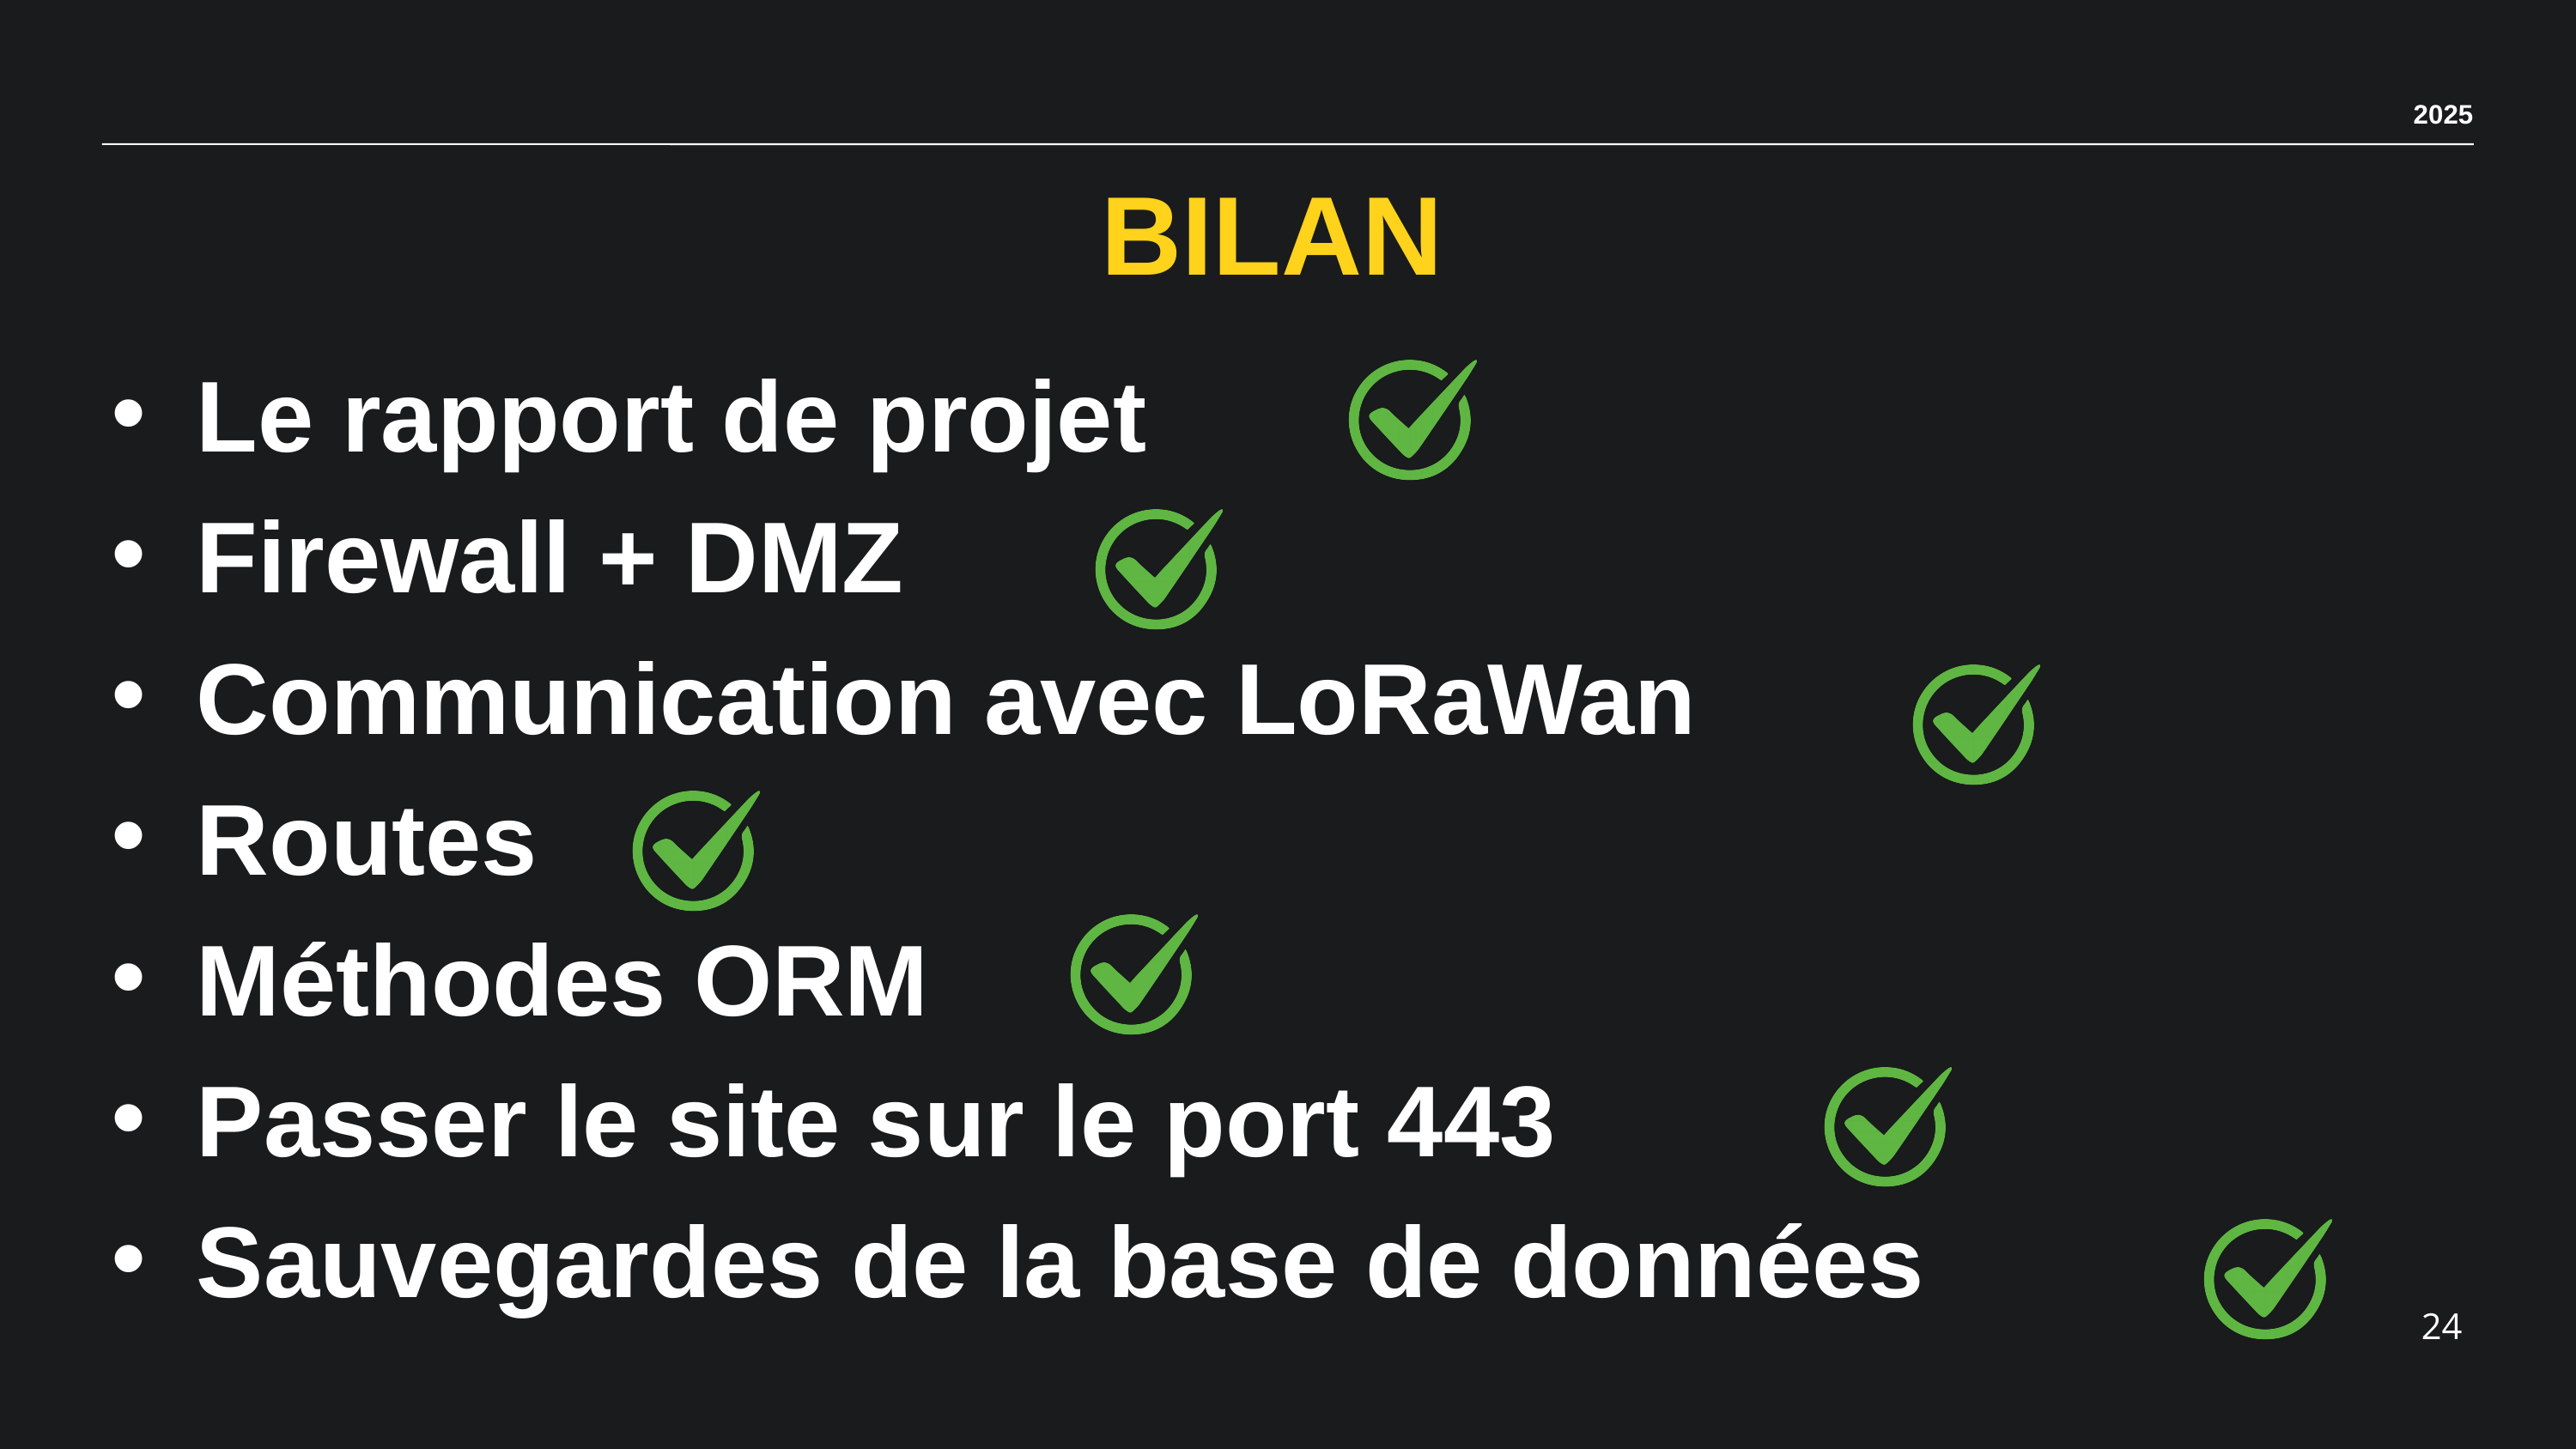

2025

BILAN

Le rapport de projet
Firewall + DMZ
Communication avec LoRaWan
Routes
Méthodes ORM
Passer le site sur le port 443
Sauvegardes de la base de données

24